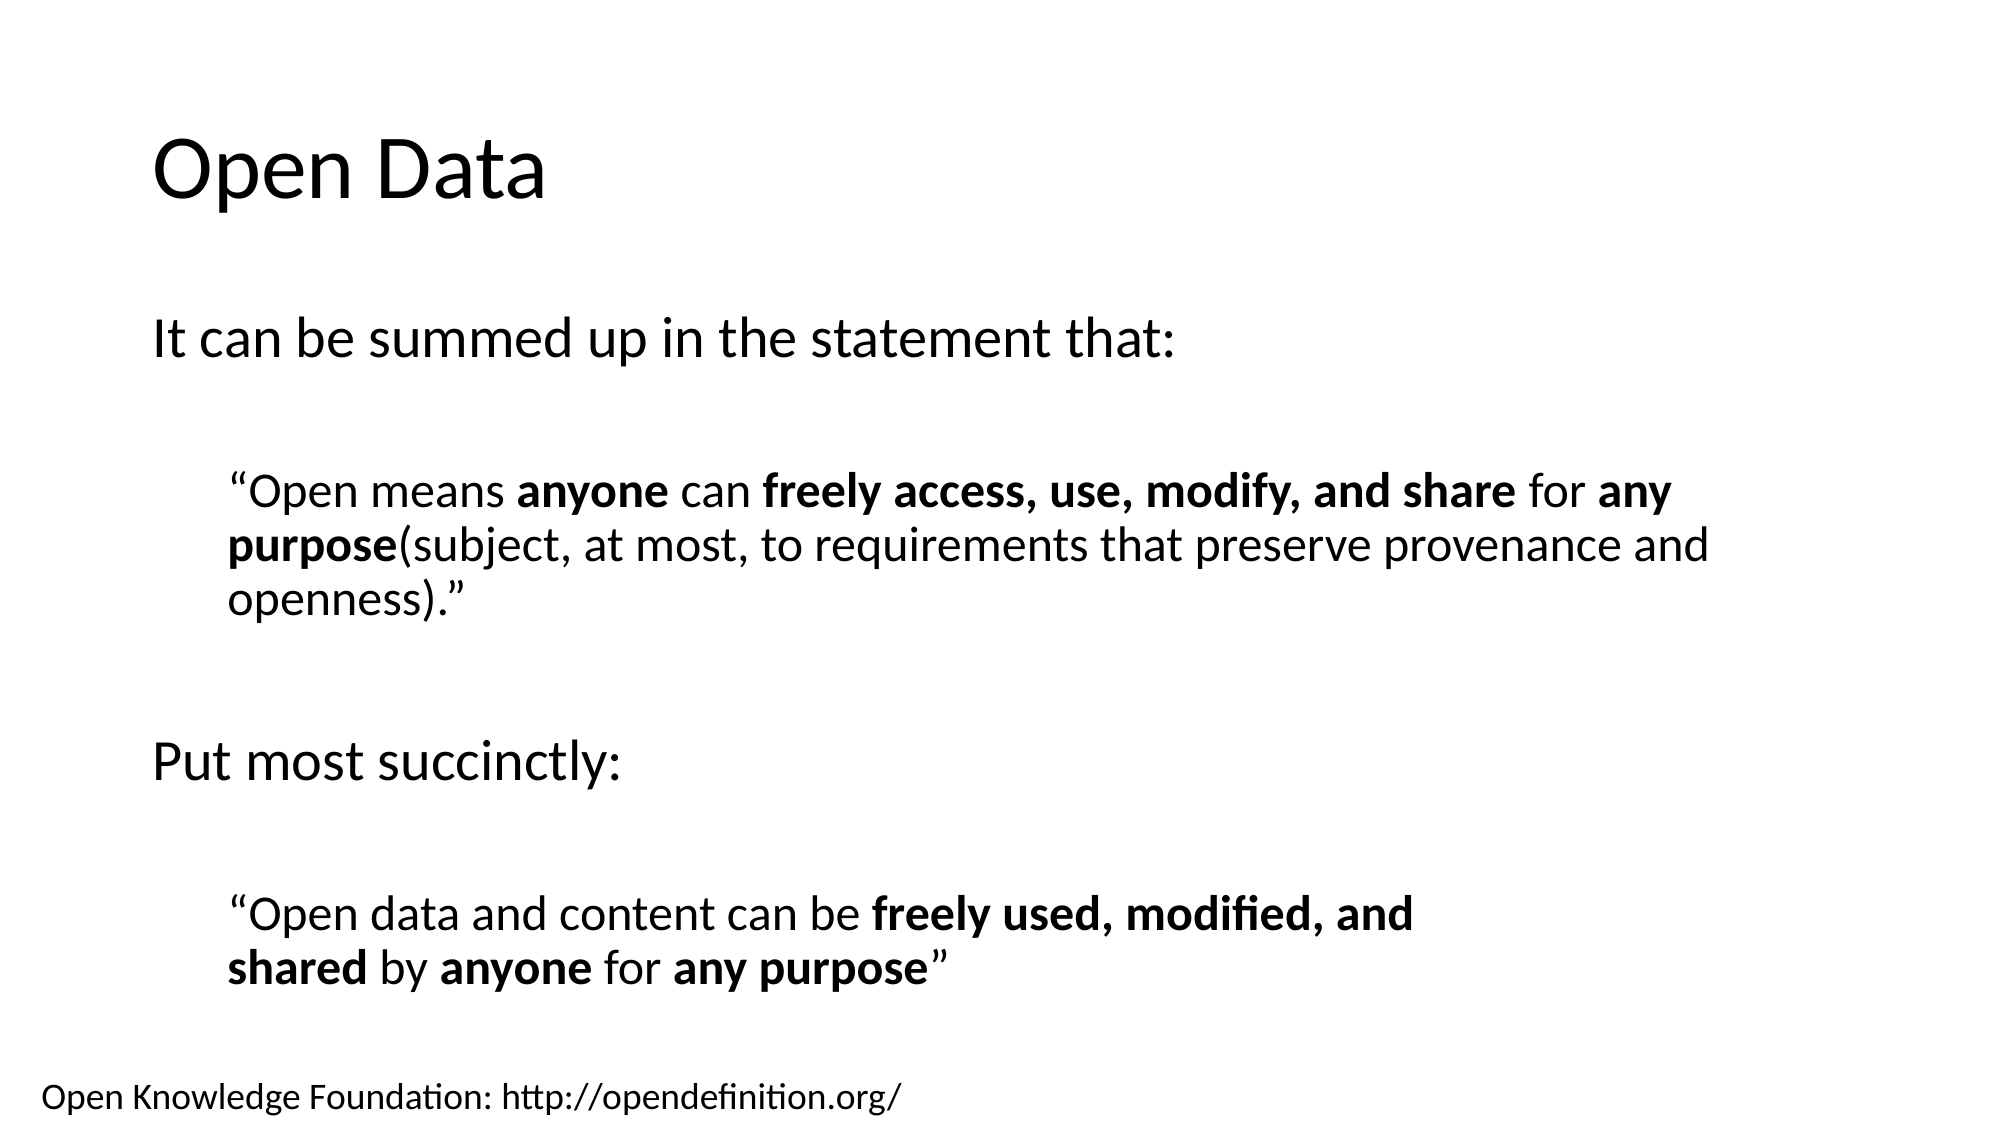

# Open Data
It can be summed up in the statement that:

“Open means anyone can freely access, use, modify, and share for any purpose(subject, at most, to requirements that preserve provenance and openness).”

Put most succinctly:

“Open data and content can be freely used, modified, and shared by anyone for any purpose”

Open Knowledge Foundation: http://opendefinition.org/